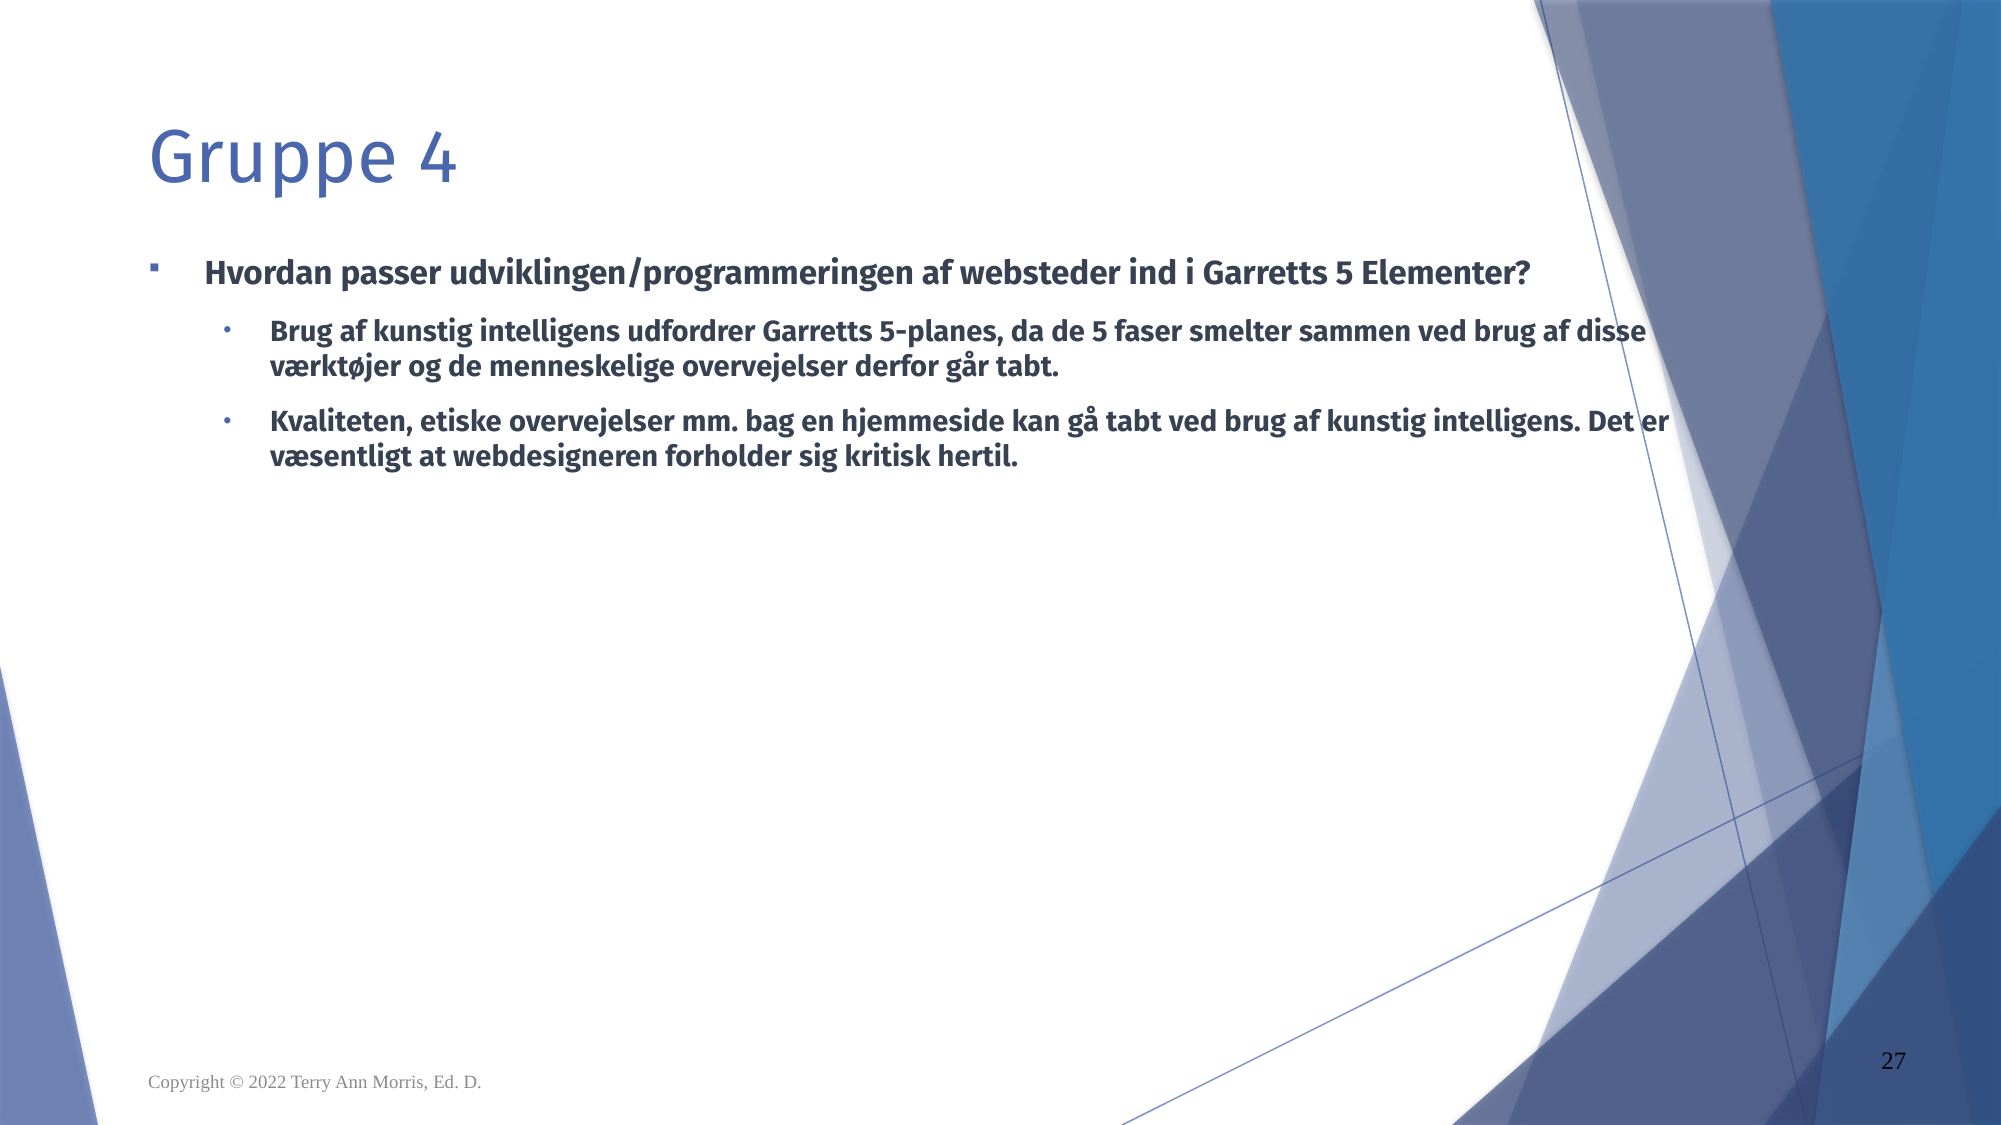

# Gruppe 4
Hvordan passer udviklingen/programmeringen af websteder ind i Garretts 5 Elementer?
Brug af kunstig intelligens udfordrer Garretts 5-planes, da de 5 faser smelter sammen ved brug af disse værktøjer og de menneskelige overvejelser derfor går tabt.
Kvaliteten, etiske overvejelser mm. bag en hjemmeside kan gå tabt ved brug af kunstig intelligens. Det er væsentligt at webdesigneren forholder sig kritisk hertil.